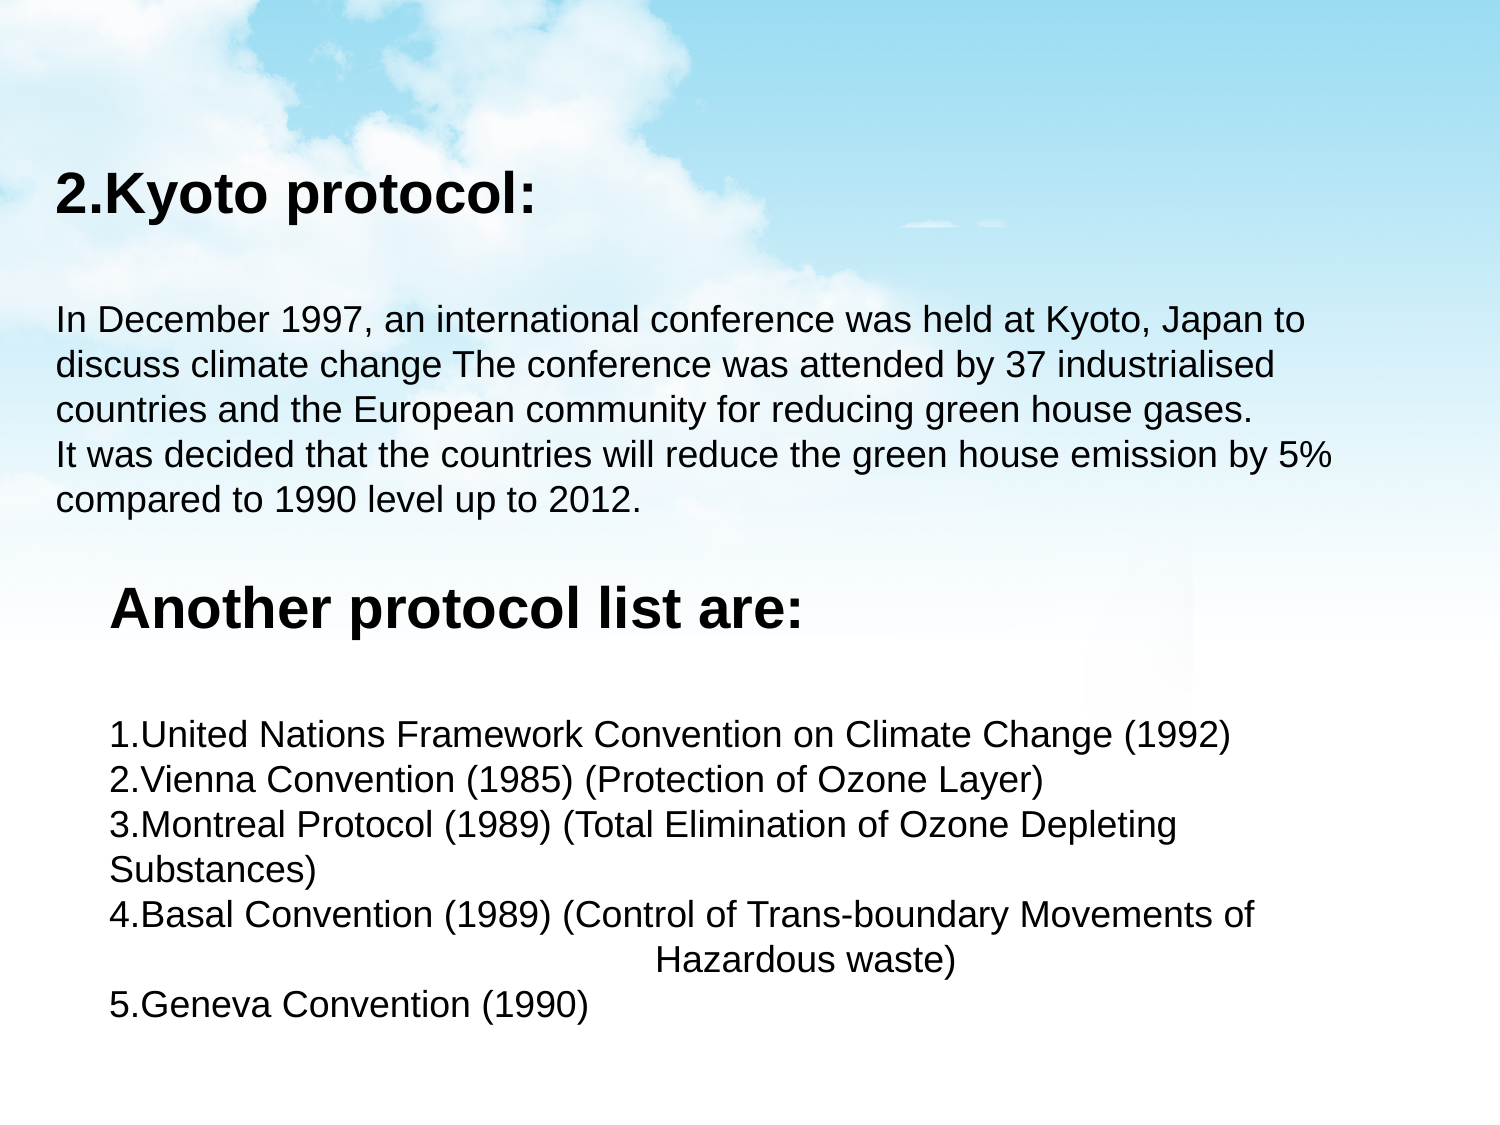

2.Kyoto protocol:

In December 1997, an international conference was held at Kyoto, Japan to discuss climate change The conference was attended by 37 industrialised countries and the European community for reducing green house gases.
It was decided that the countries will reduce the green house emission by 5% compared to 1990 level up to 2012.
Another protocol list are:

1.United Nations Framework Convention on Climate Change (1992)
2.Vienna Convention (1985) (Protection of Ozone Layer)
3.Montreal Protocol (1989) (Total Elimination of Ozone Depleting Substances)
4.Basal Convention (1989) (Control of Trans-boundary Movements of
                                                    Hazardous waste)
5.Geneva Convention (1990)